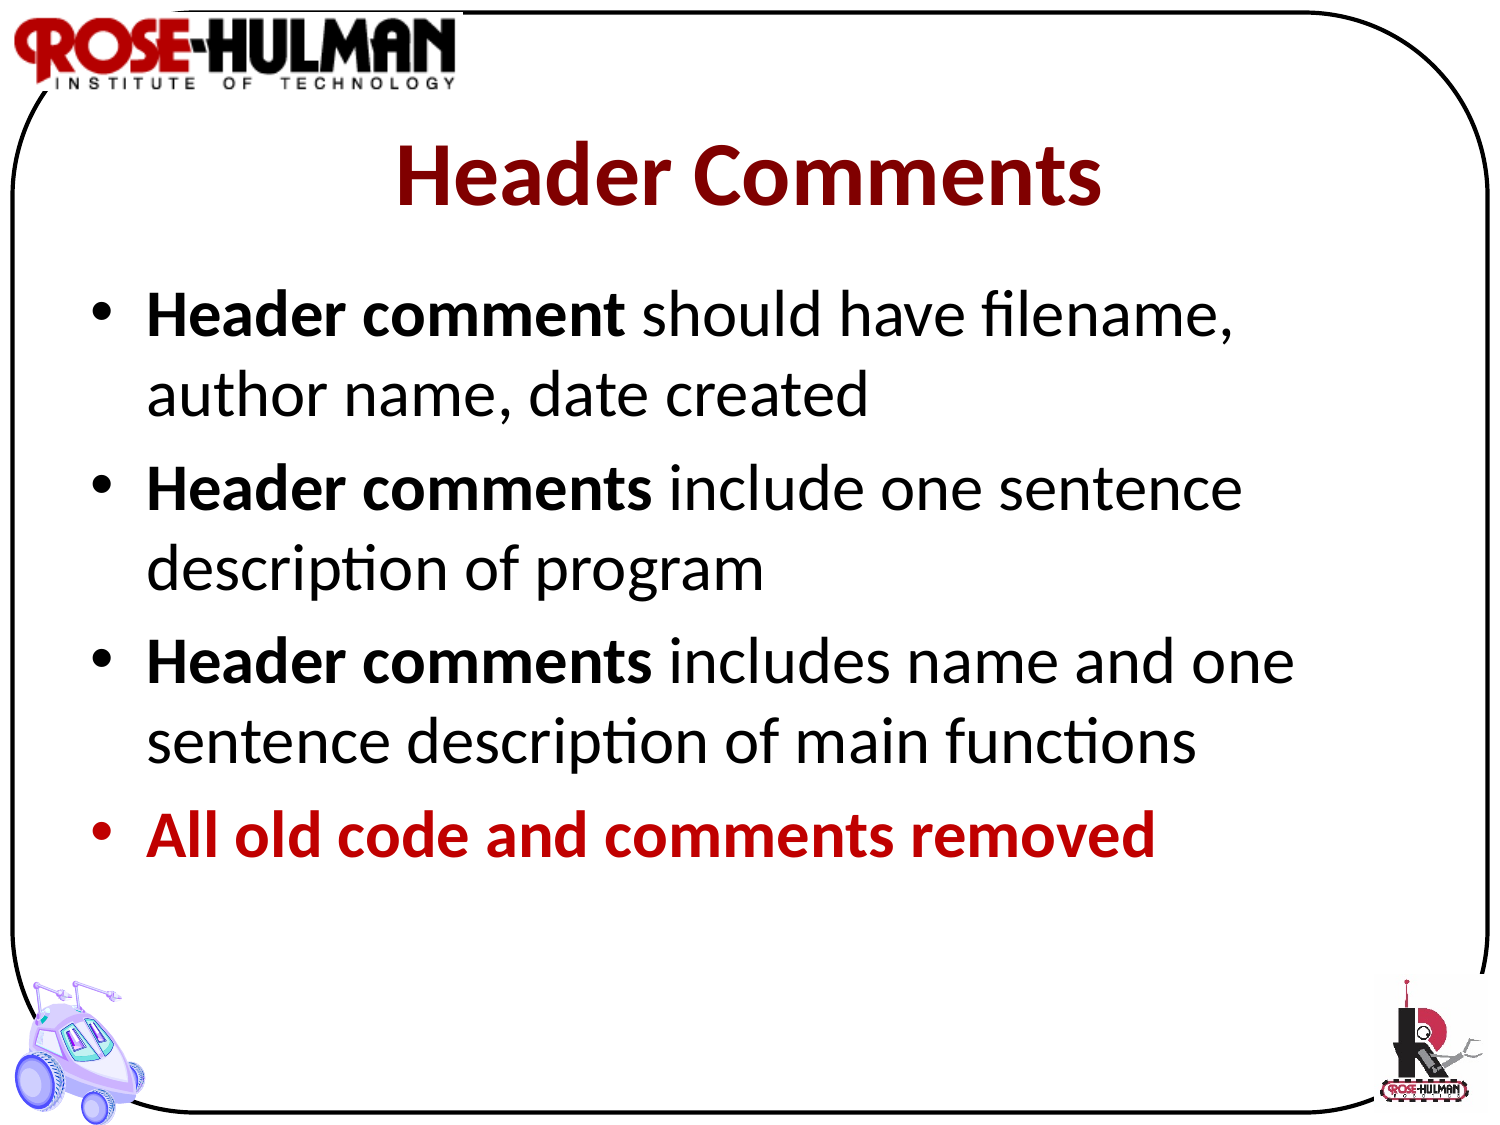

# Header Comments
Header comment should have filename, author name, date created
Header comments include one sentence description of program
Header comments includes name and one sentence description of main functions
All old code and comments removed